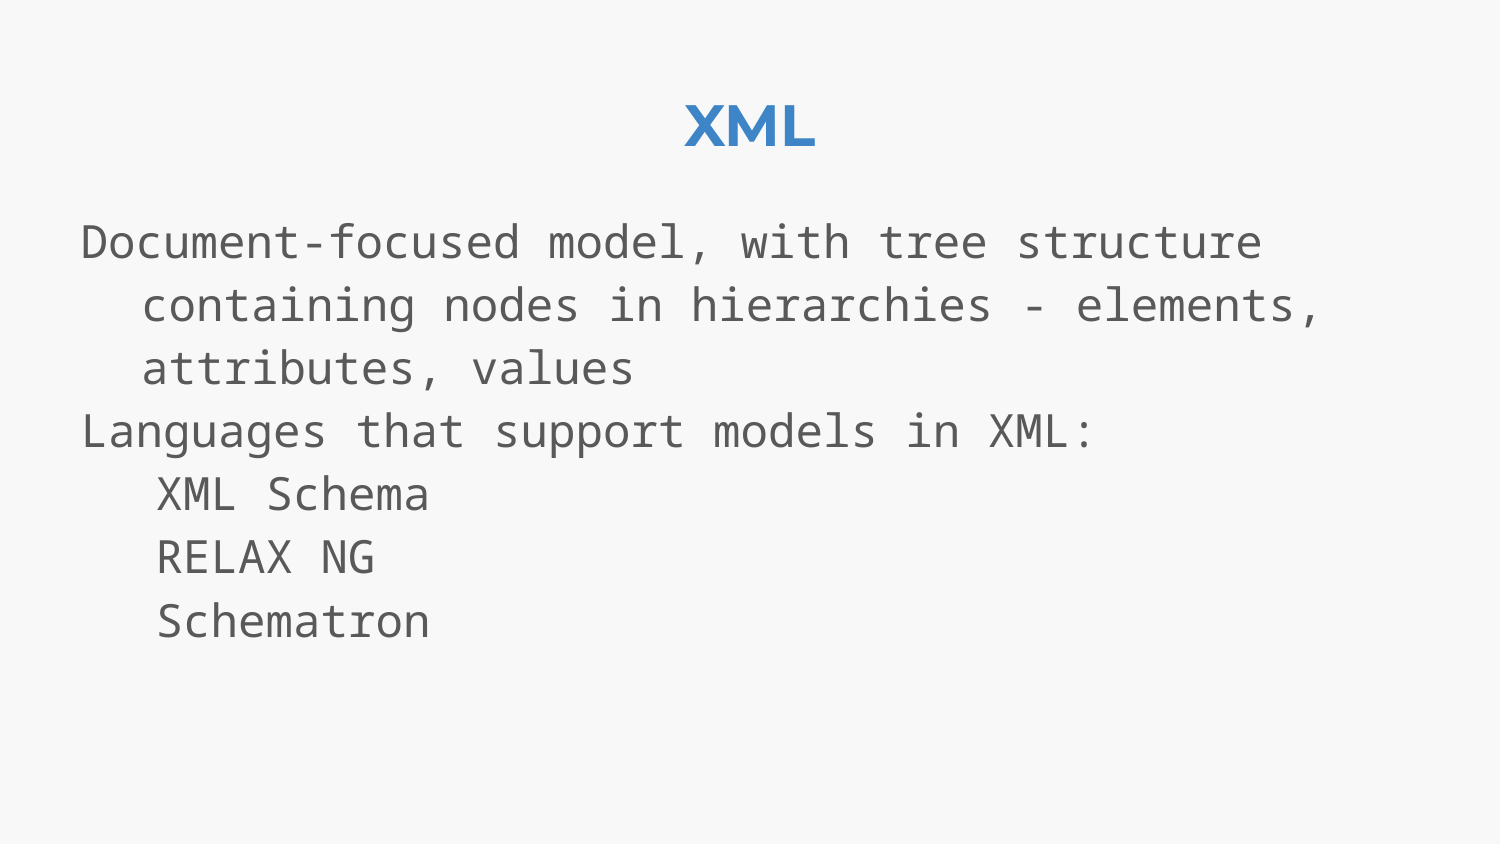

# XML
Document-focused model, with tree structure containing nodes in hierarchies - elements, attributes, values
Languages that support models in XML:
XML Schema
RELAX NG
Schematron